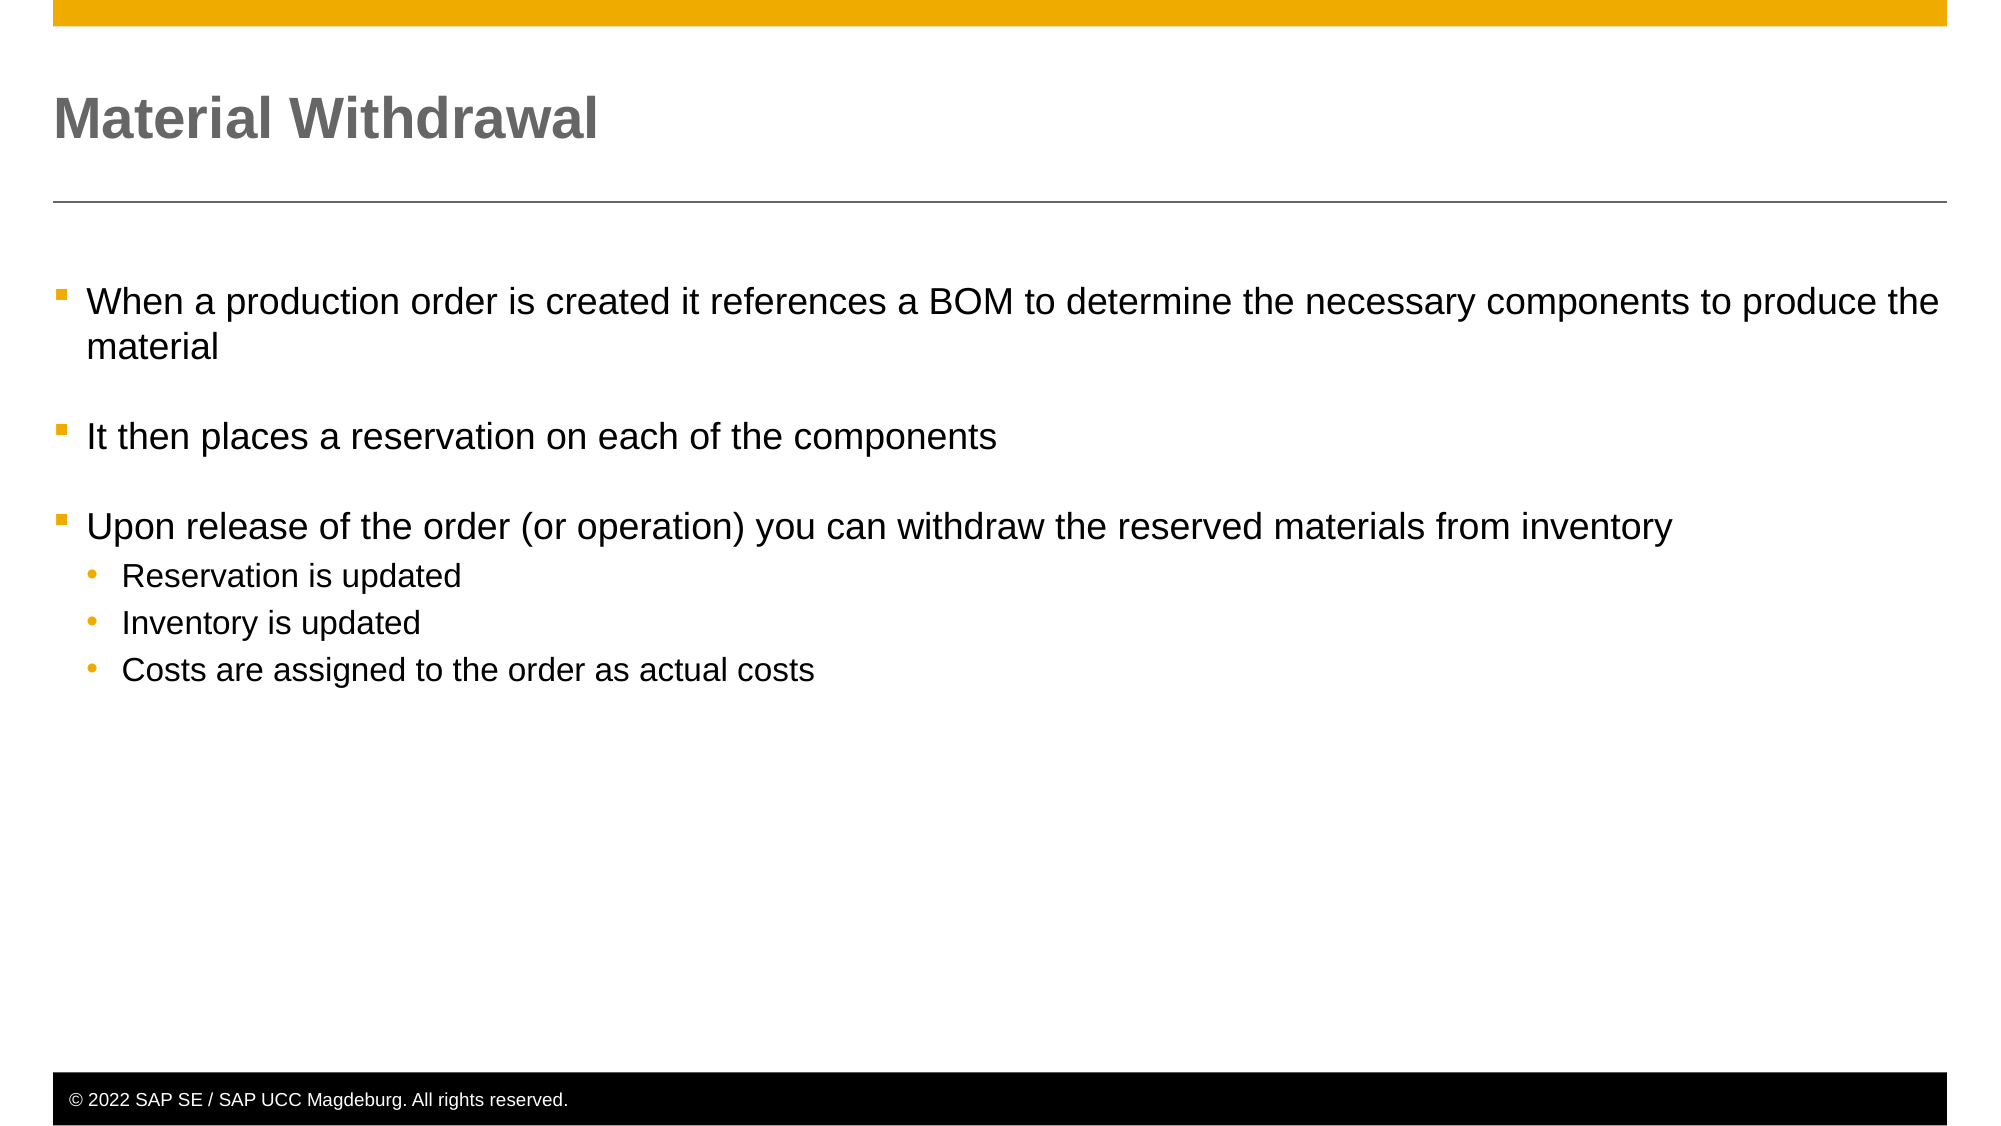

# Material Withdrawal
When a production order is created it references a BOM to determine the necessary components to produce the material

It then places a reservation on each of the components

Upon release of the order (or operation) you can withdraw the reserved materials from inventory
Reservation is updated
Inventory is updated
Costs are assigned to the order as actual costs